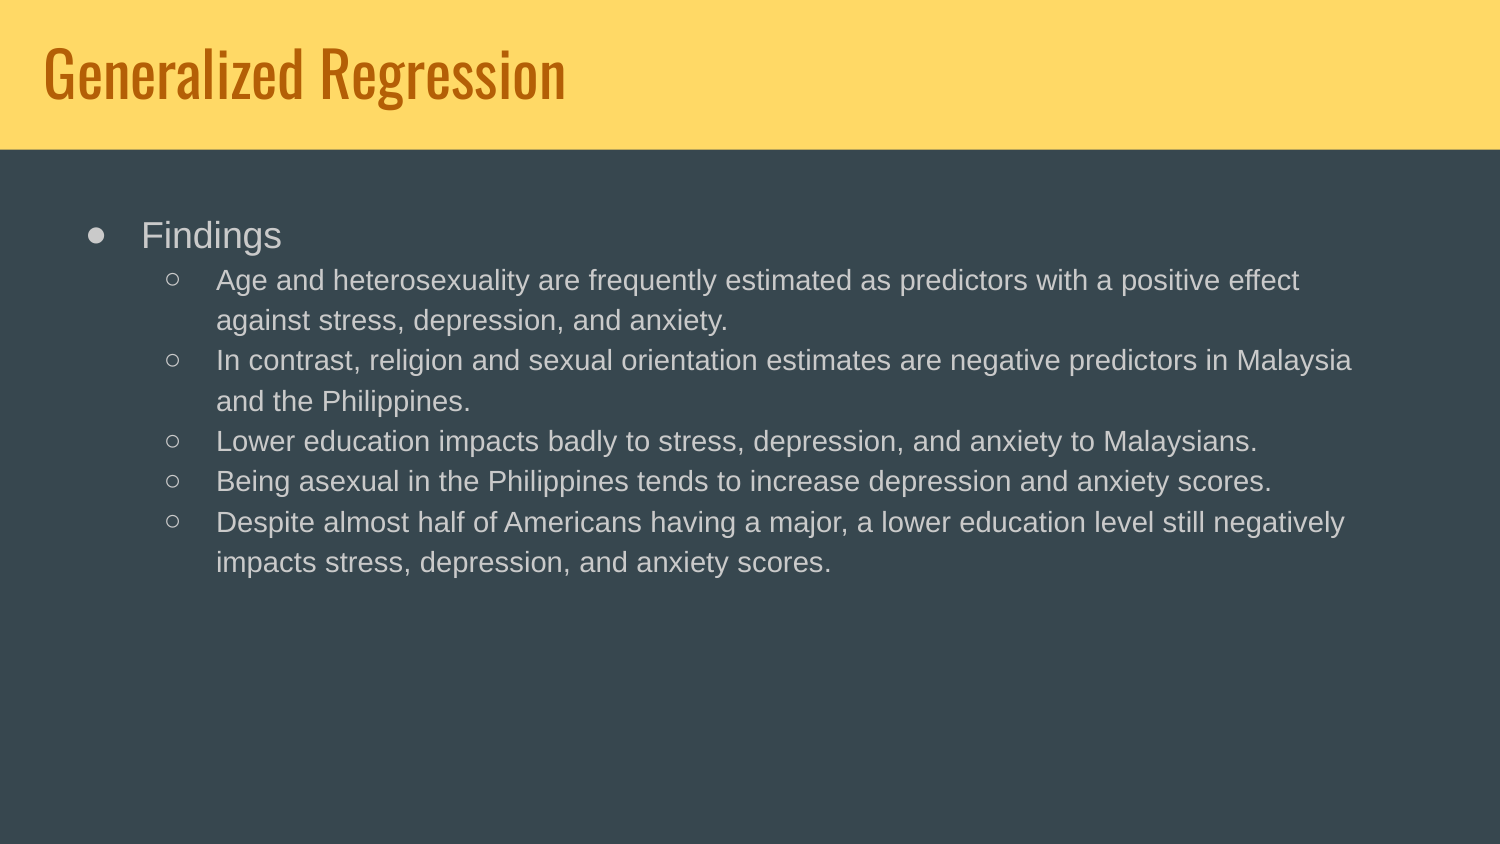

Generalized Regression
Findings
Age and heterosexuality are frequently estimated as predictors with a positive effect against stress, depression, and anxiety.
In contrast, religion and sexual orientation estimates are negative predictors in Malaysia and the Philippines.
Lower education impacts badly to stress, depression, and anxiety to Malaysians.
Being asexual in the Philippines tends to increase depression and anxiety scores.
Despite almost half of Americans having a major, a lower education level still negatively impacts stress, depression, and anxiety scores.